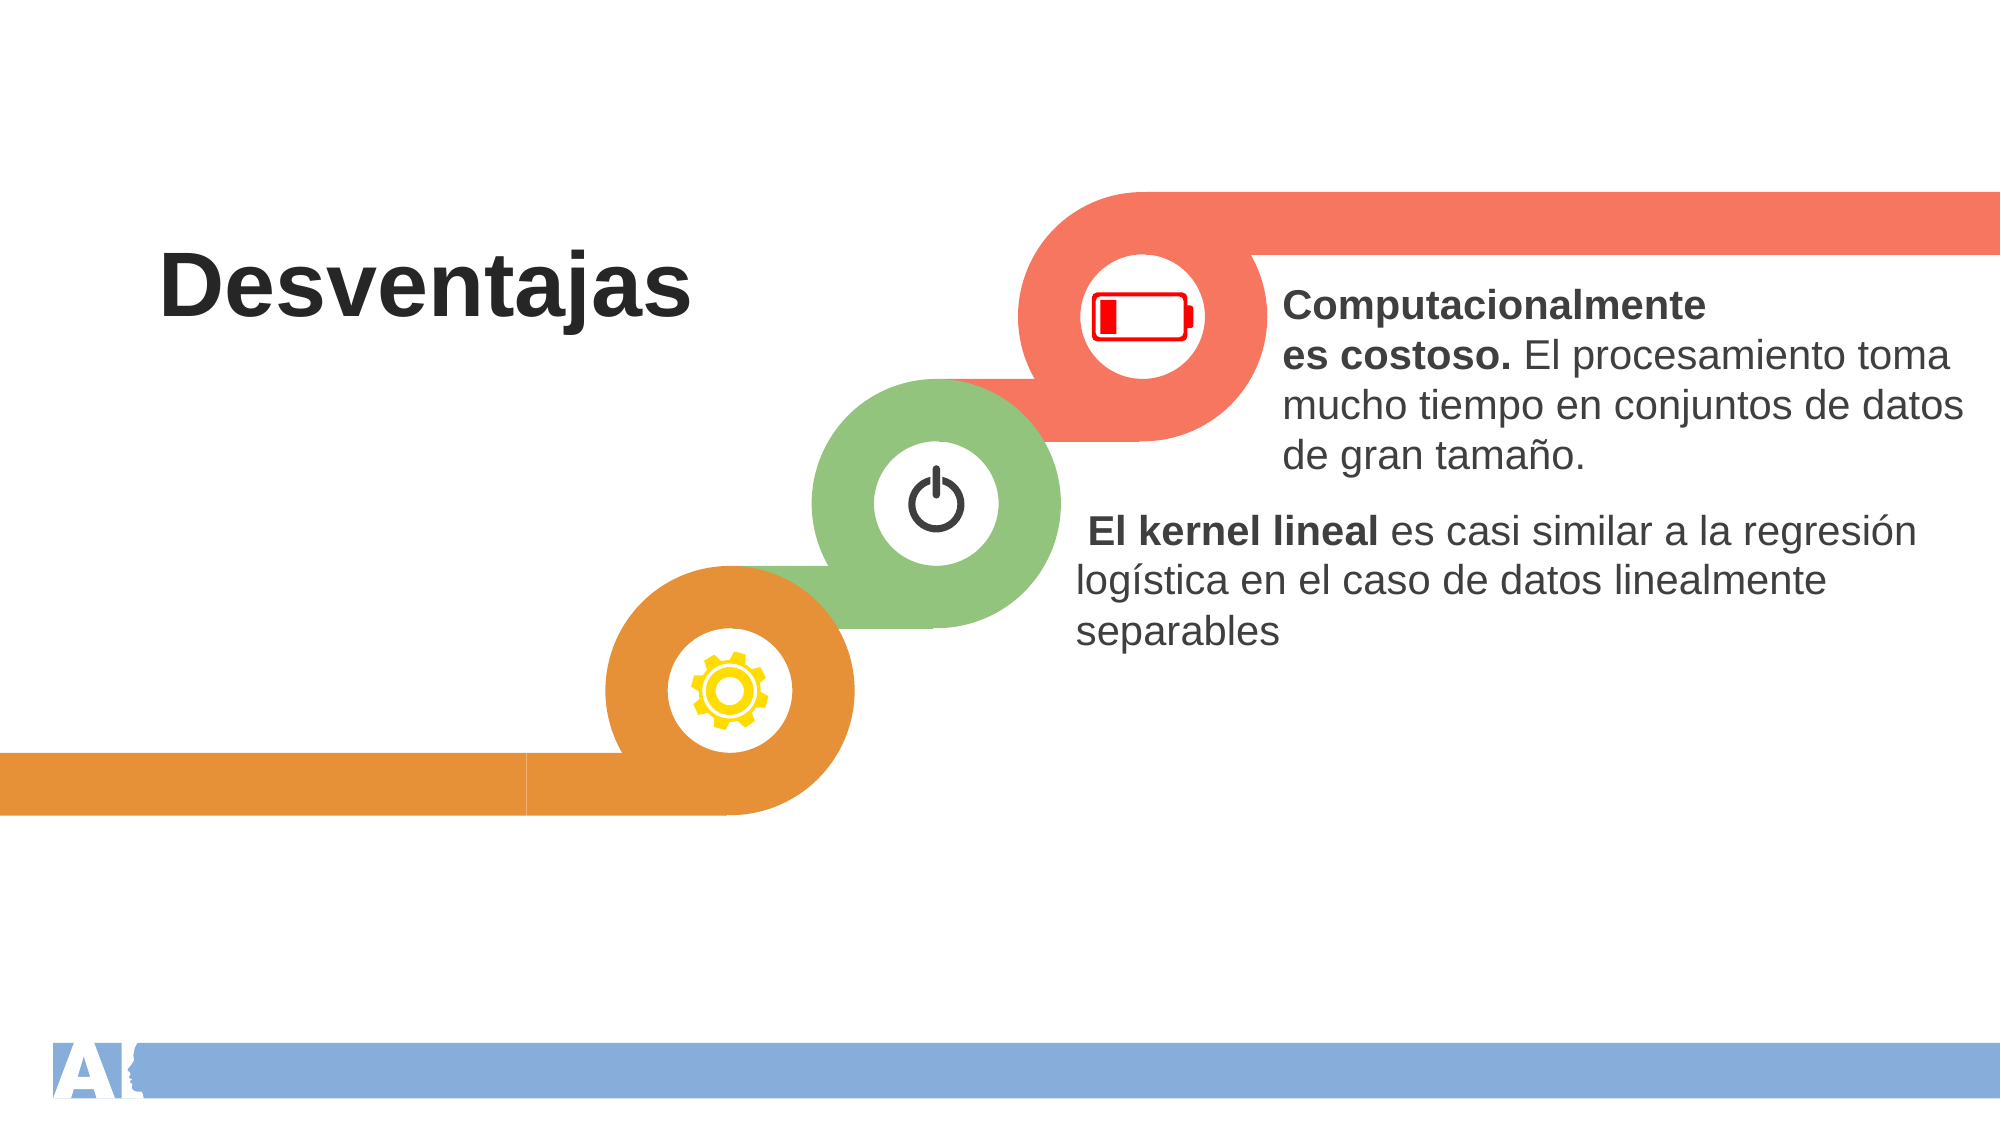

Desventajas

Computacionalmente
es costoso. El procesamiento toma mucho tiempo en conjuntos de datos de gran tamaño.

 El kernel lineal es casi similar a la regresión logística en el caso de datos linealmente separables